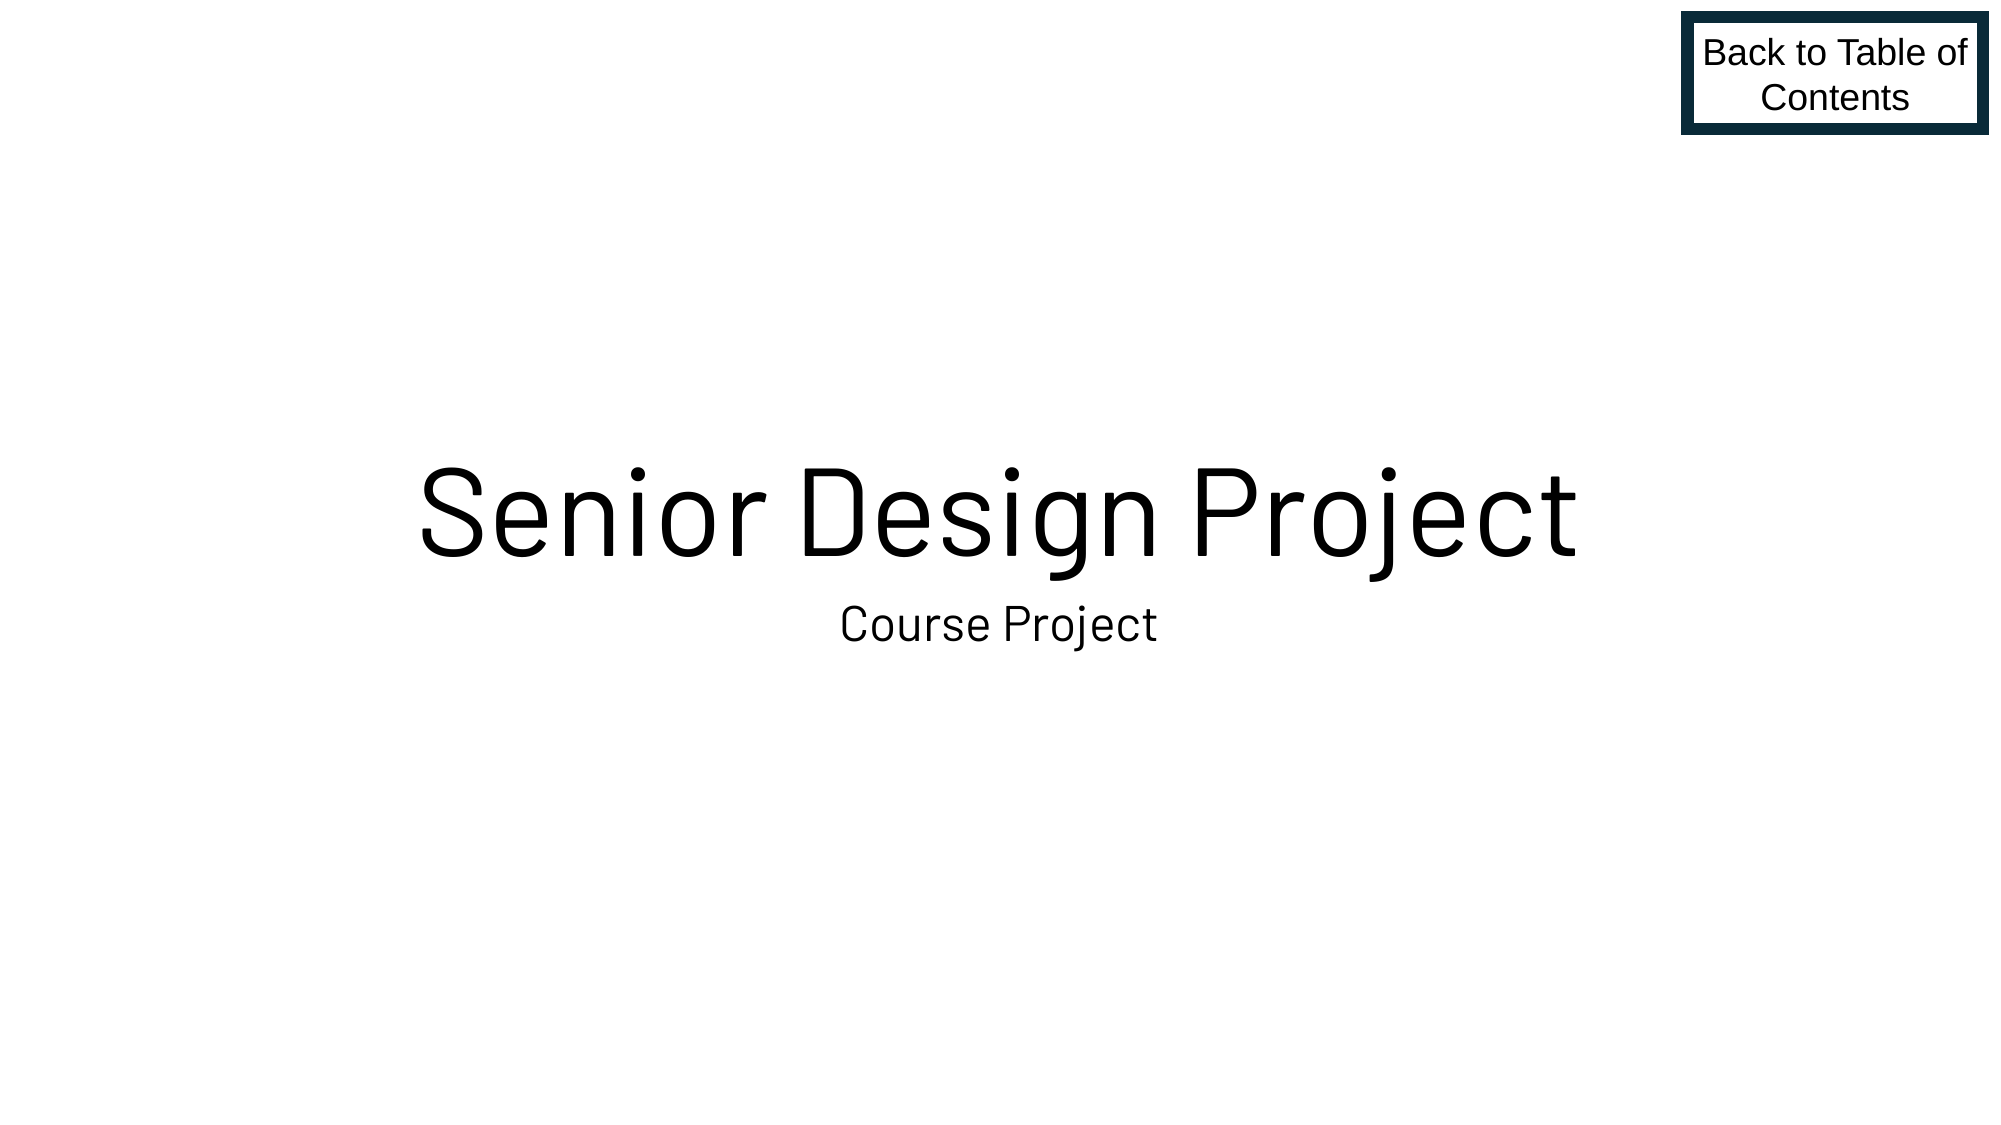

Back to Table of Contents
# Senior Design Project
Course Project